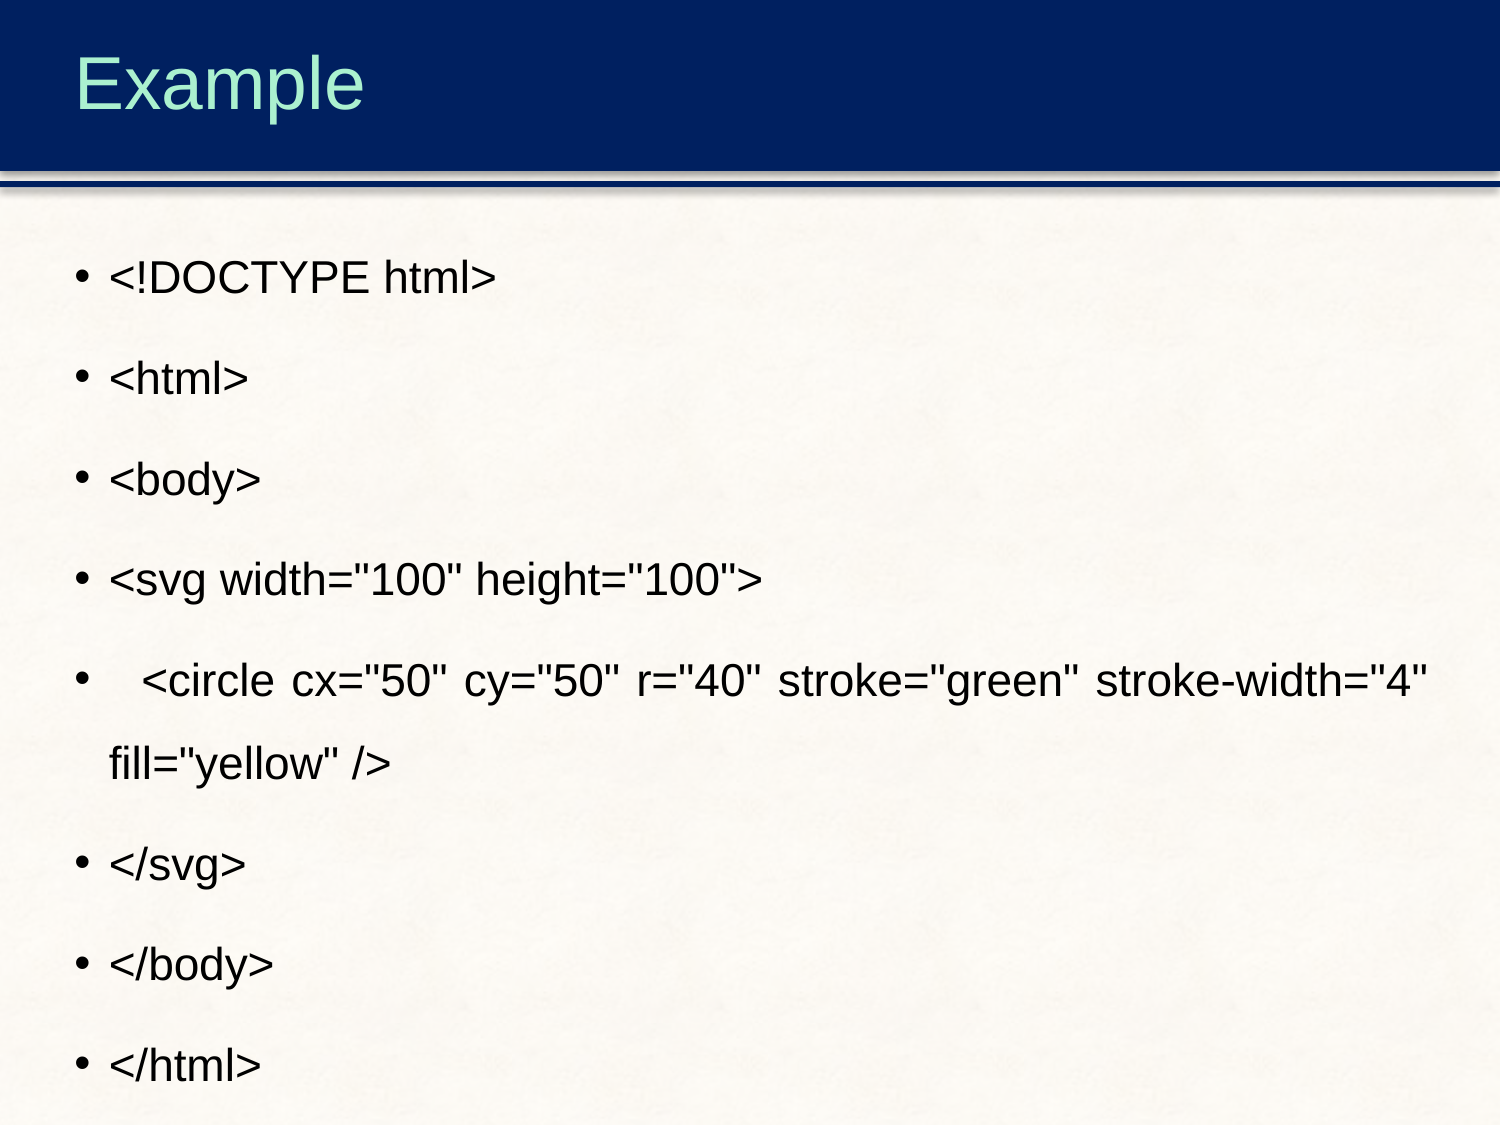

# Example
<!DOCTYPE html>
<html>
<body>
<svg width="100" height="100">
  <circle cx="50" cy="50" r="40" stroke="green" stroke-width="4" fill="yellow" />
</svg>
</body>
</html>